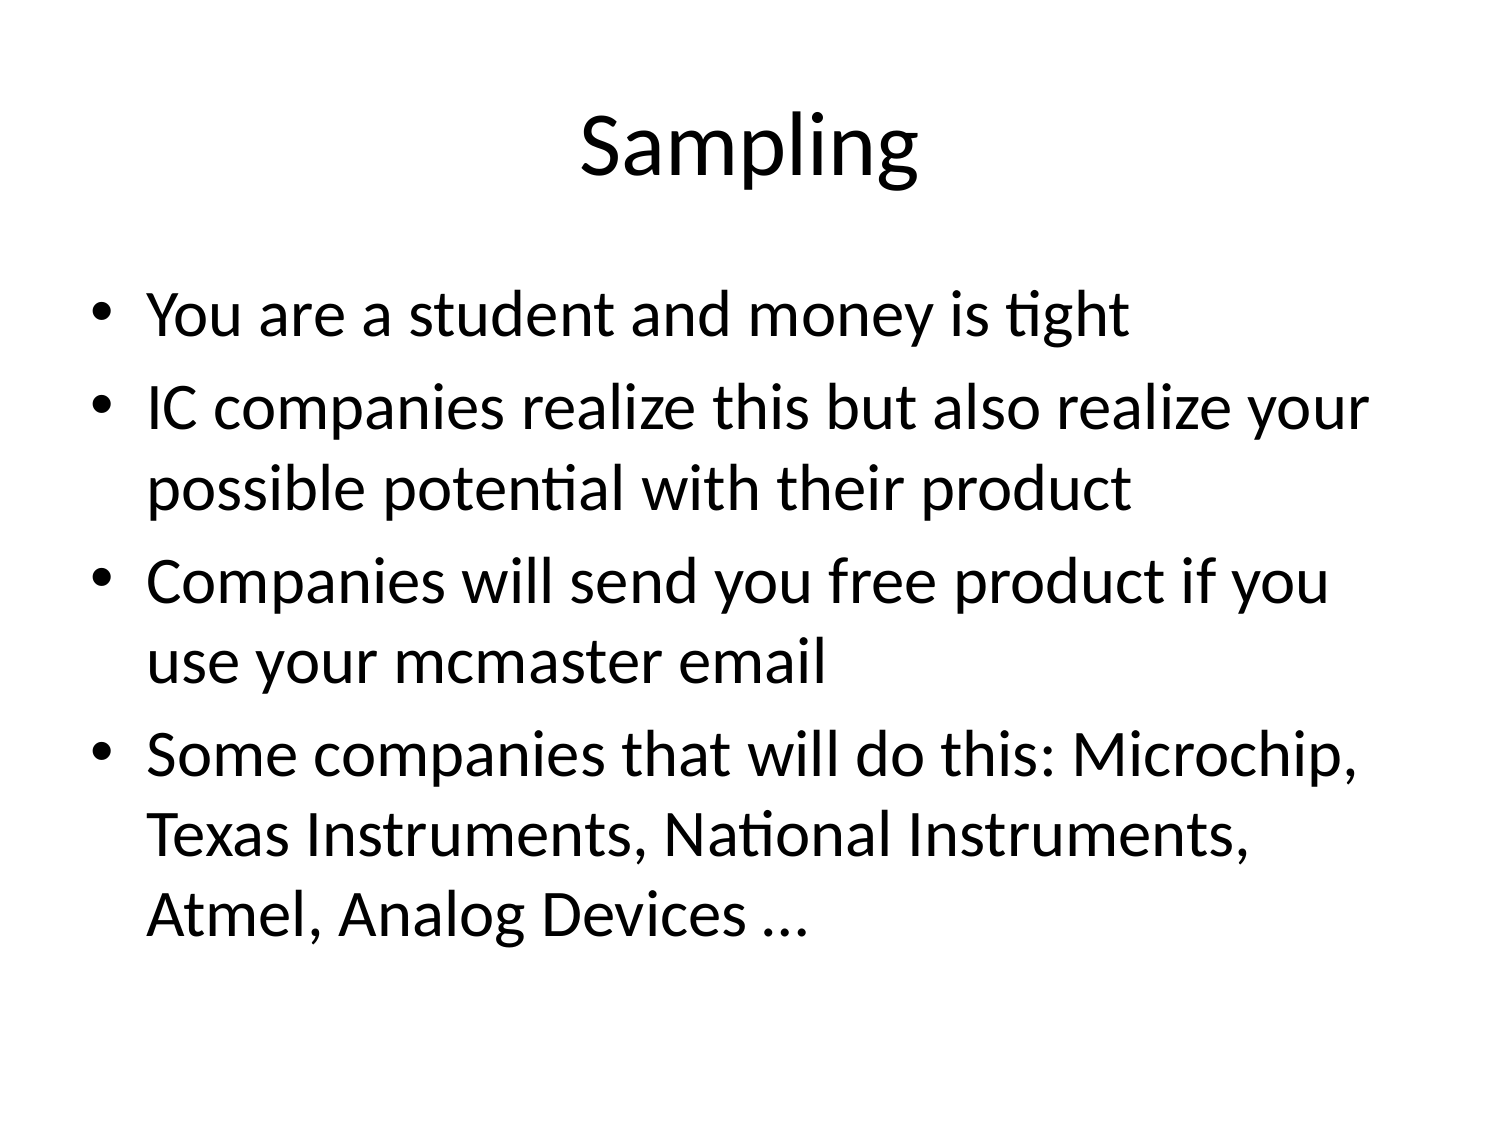

# Sampling
You are a student and money is tight
IC companies realize this but also realize your possible potential with their product
Companies will send you free product if you use your mcmaster email
Some companies that will do this: Microchip, Texas Instruments, National Instruments, Atmel, Analog Devices …